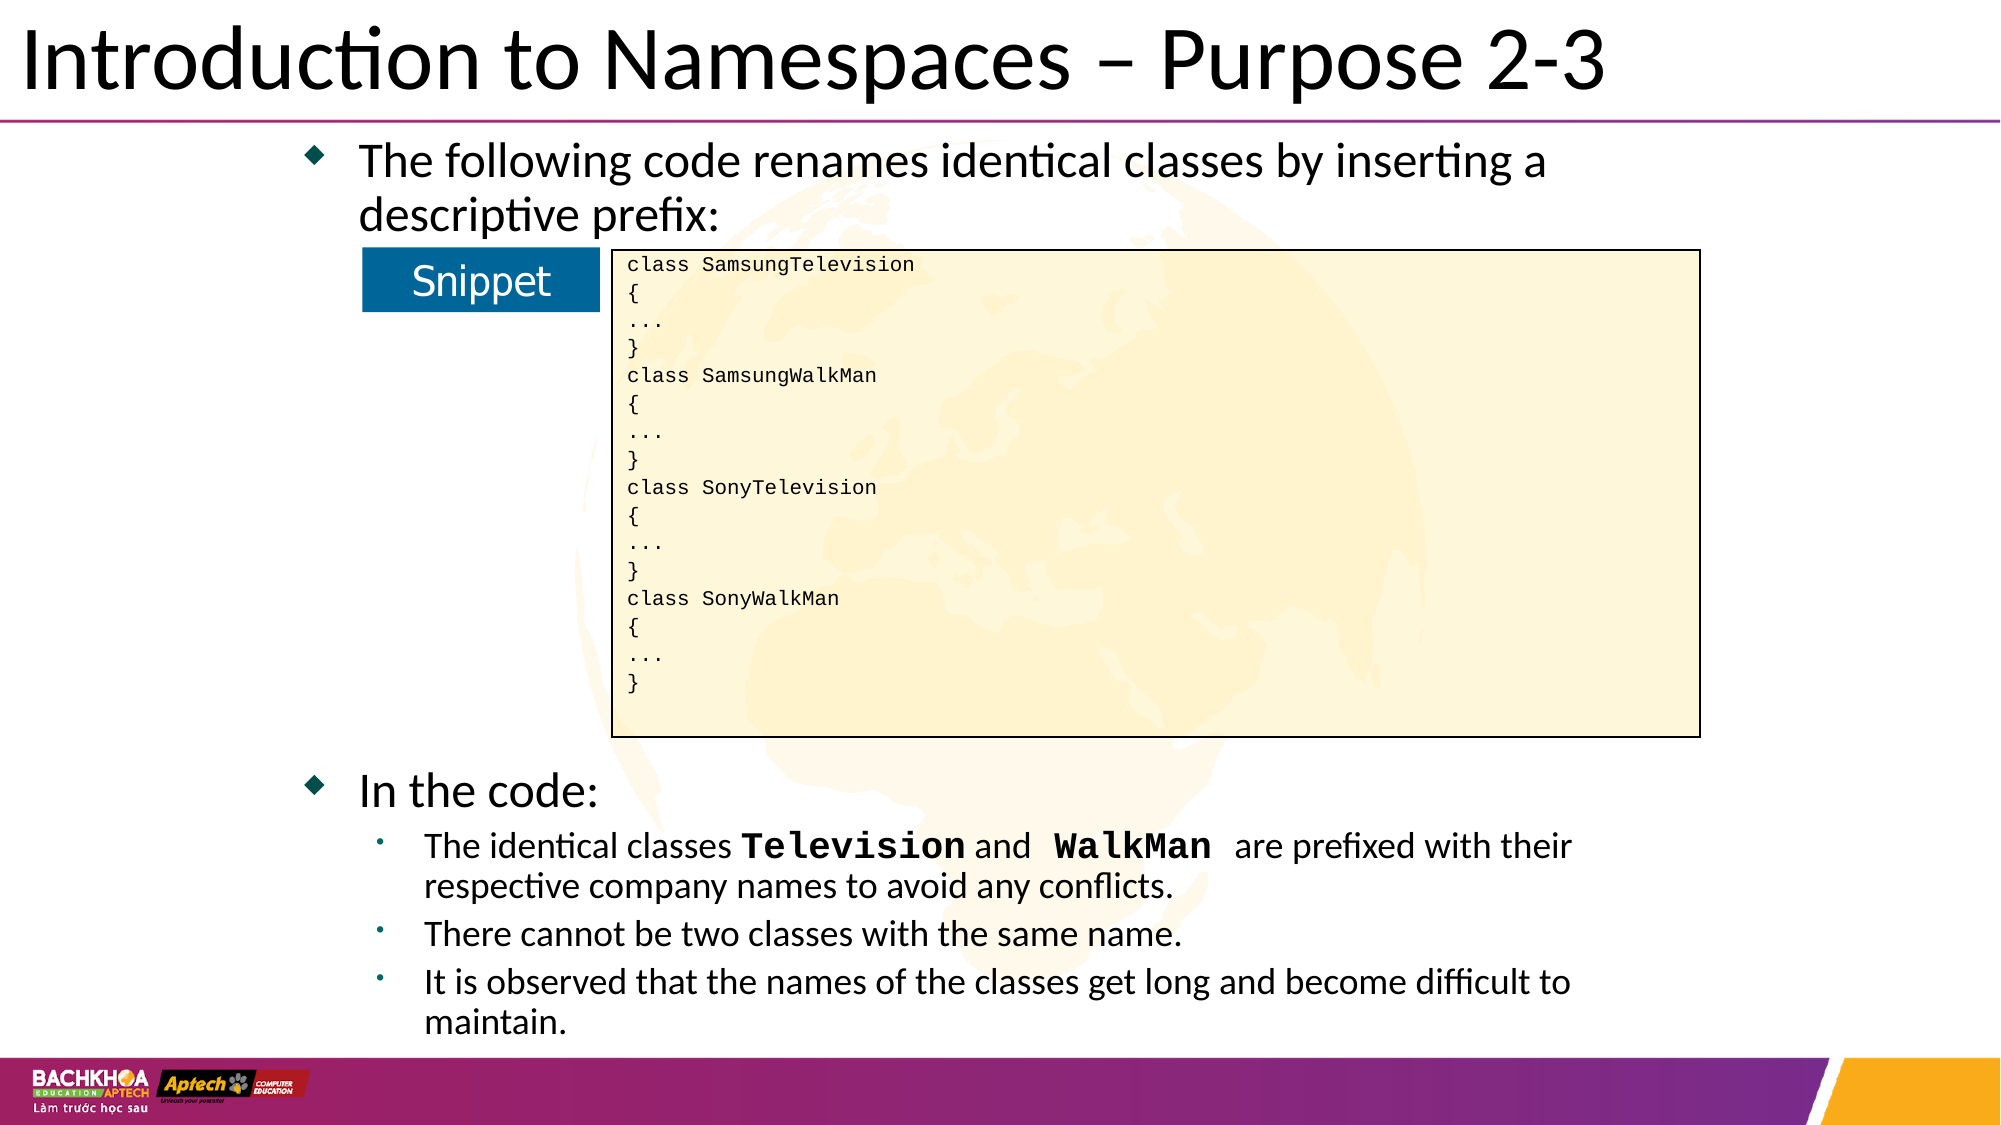

# Introduction to Namespaces – Purpose 2-3

The following code renames identical classes by inserting a descriptive prefix:

In the code:
The identical classes Television and WalkMan are prefixed with their respective company names to avoid any conflicts.
There cannot be two classes with the same name.
It is observed that the names of the classes get long and become difficult to maintain.

Snippet
class SamsungTelevision
{
...
}
class SamsungWalkMan
{
...
}
class SonyTelevision
{
...
}
class SonyWalkMan
{
...
}